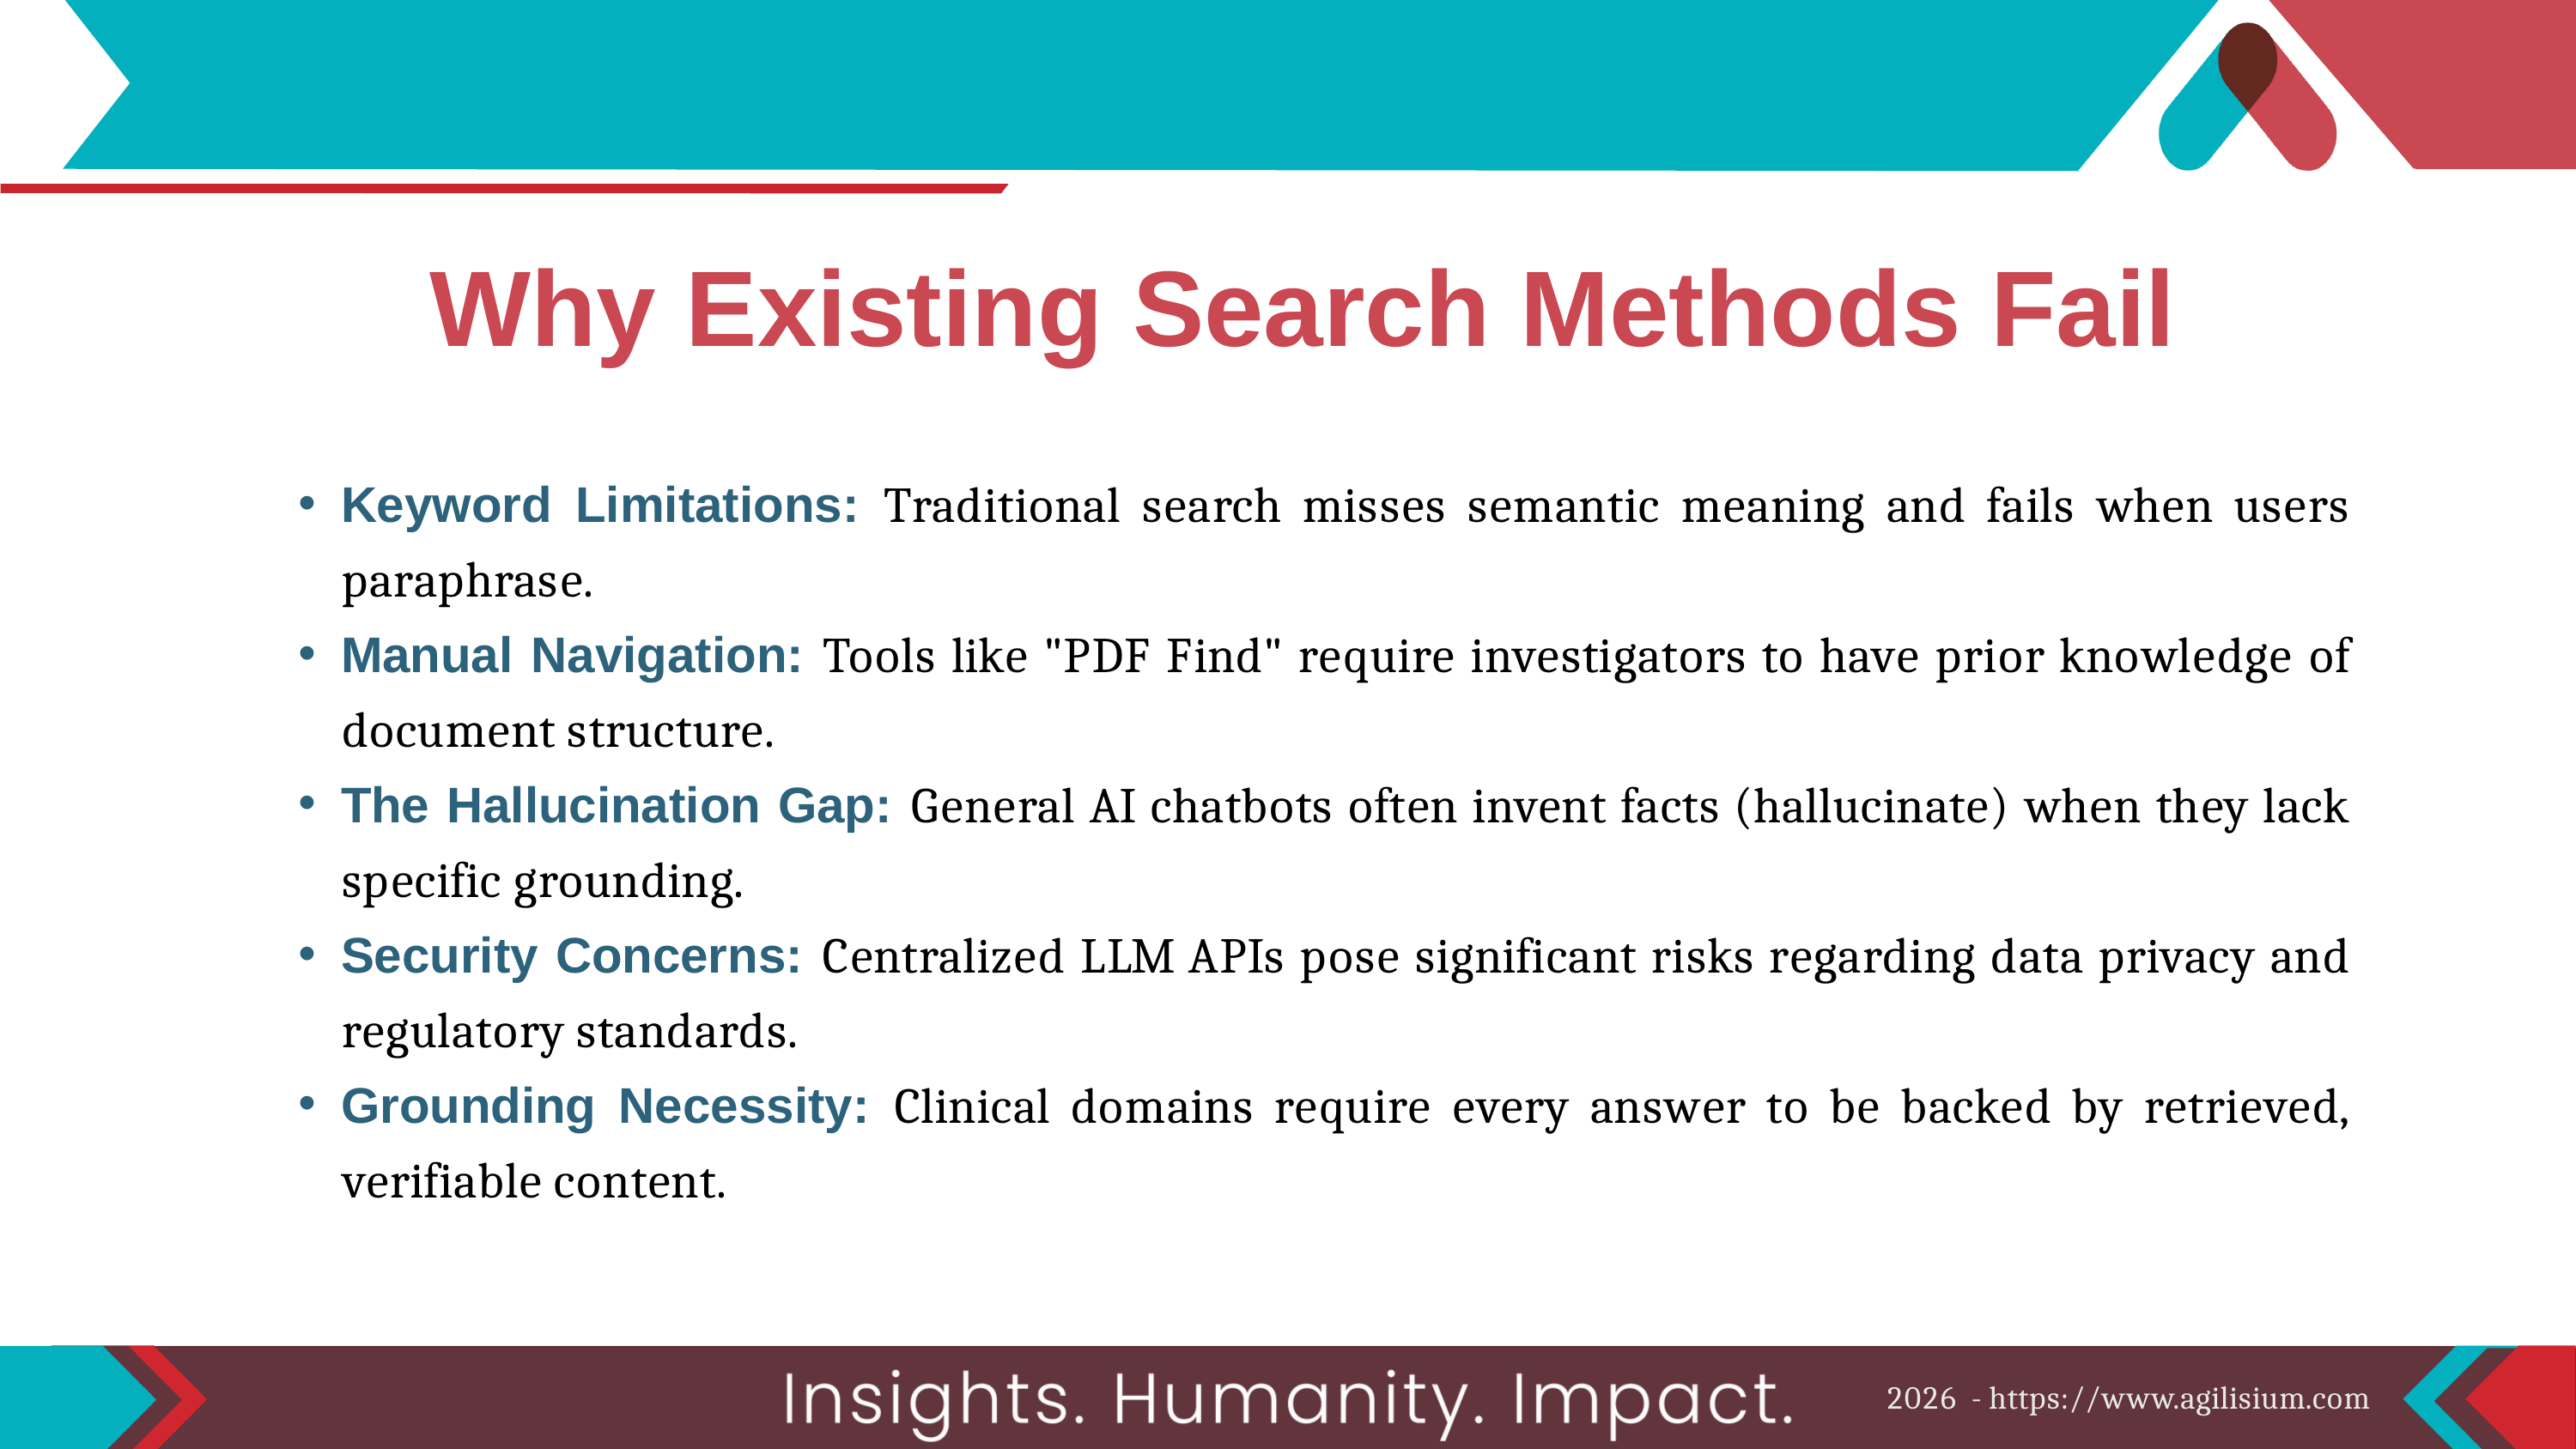

Why Existing Search Methods Fail
Keyword Limitations: Traditional search misses semantic meaning and fails when users paraphrase.
Manual Navigation: Tools like "PDF Find" require investigators to have prior knowledge of document structure.
The Hallucination Gap: General AI chatbots often invent facts (hallucinate) when they lack specific grounding.
Security Concerns: Centralized LLM APIs pose significant risks regarding data privacy and regulatory standards.
Grounding Necessity: Clinical domains require every answer to be backed by retrieved, verifiable content.

2026  - https://www.agilisium.com